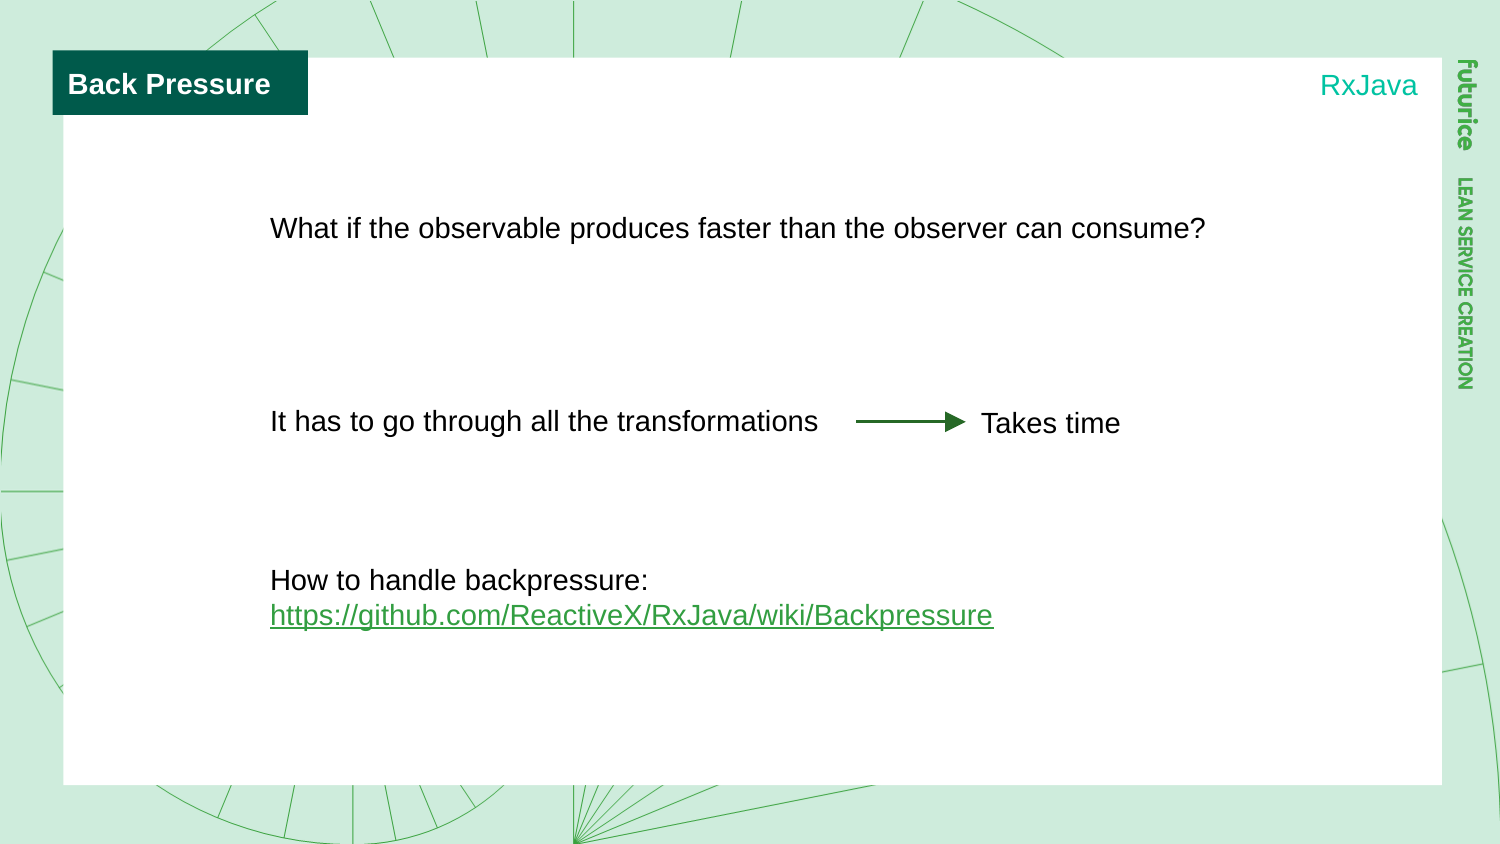

Back Pressure
RxJava
What if the observable produces faster than the observer can consume?
It has to go through all the transformations
Takes time
How to handle backpressure:
https://github.com/ReactiveX/RxJava/wiki/Backpressure